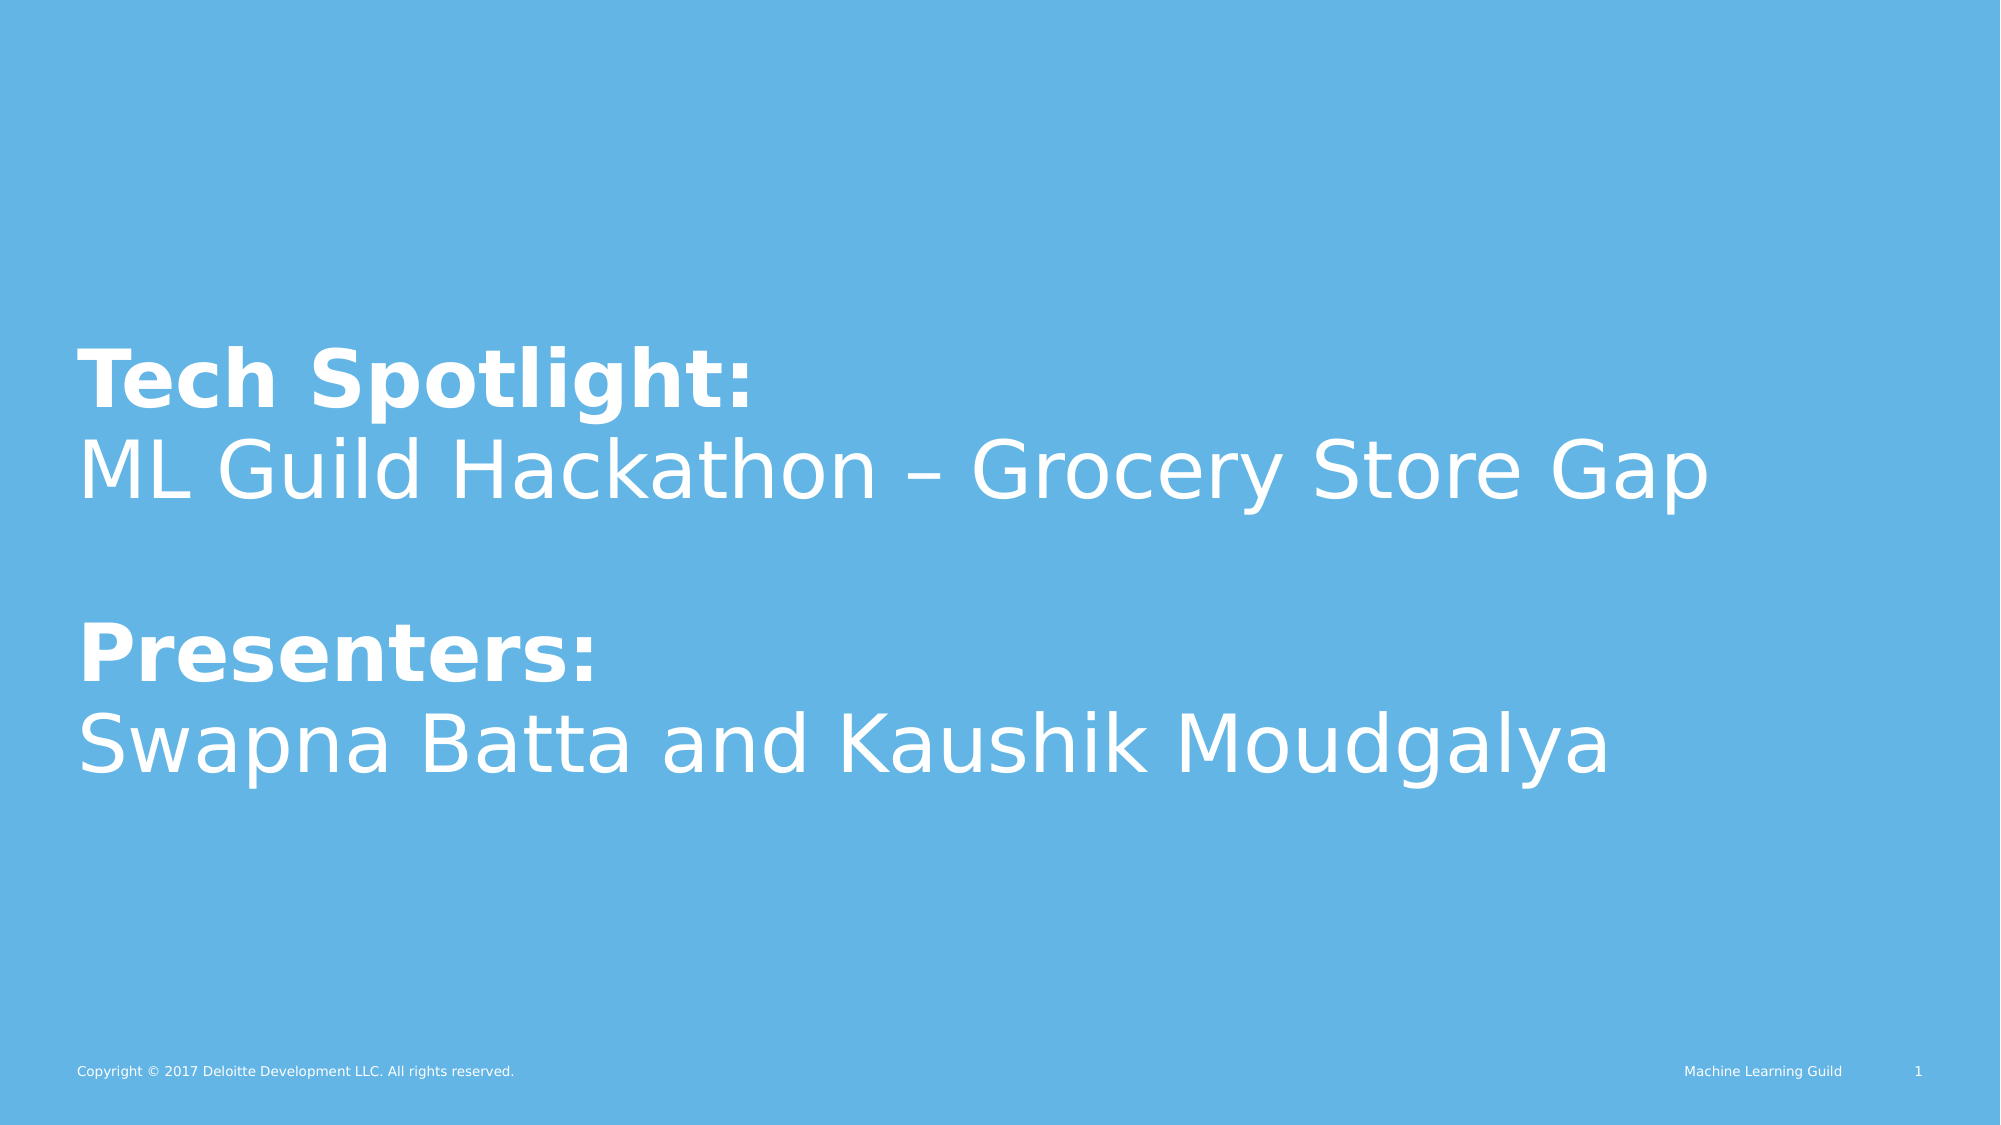

# Tech Spotlight: ML Guild Hackathon – Grocery Store Gap Presenters: Swapna Batta and Kaushik Moudgalya